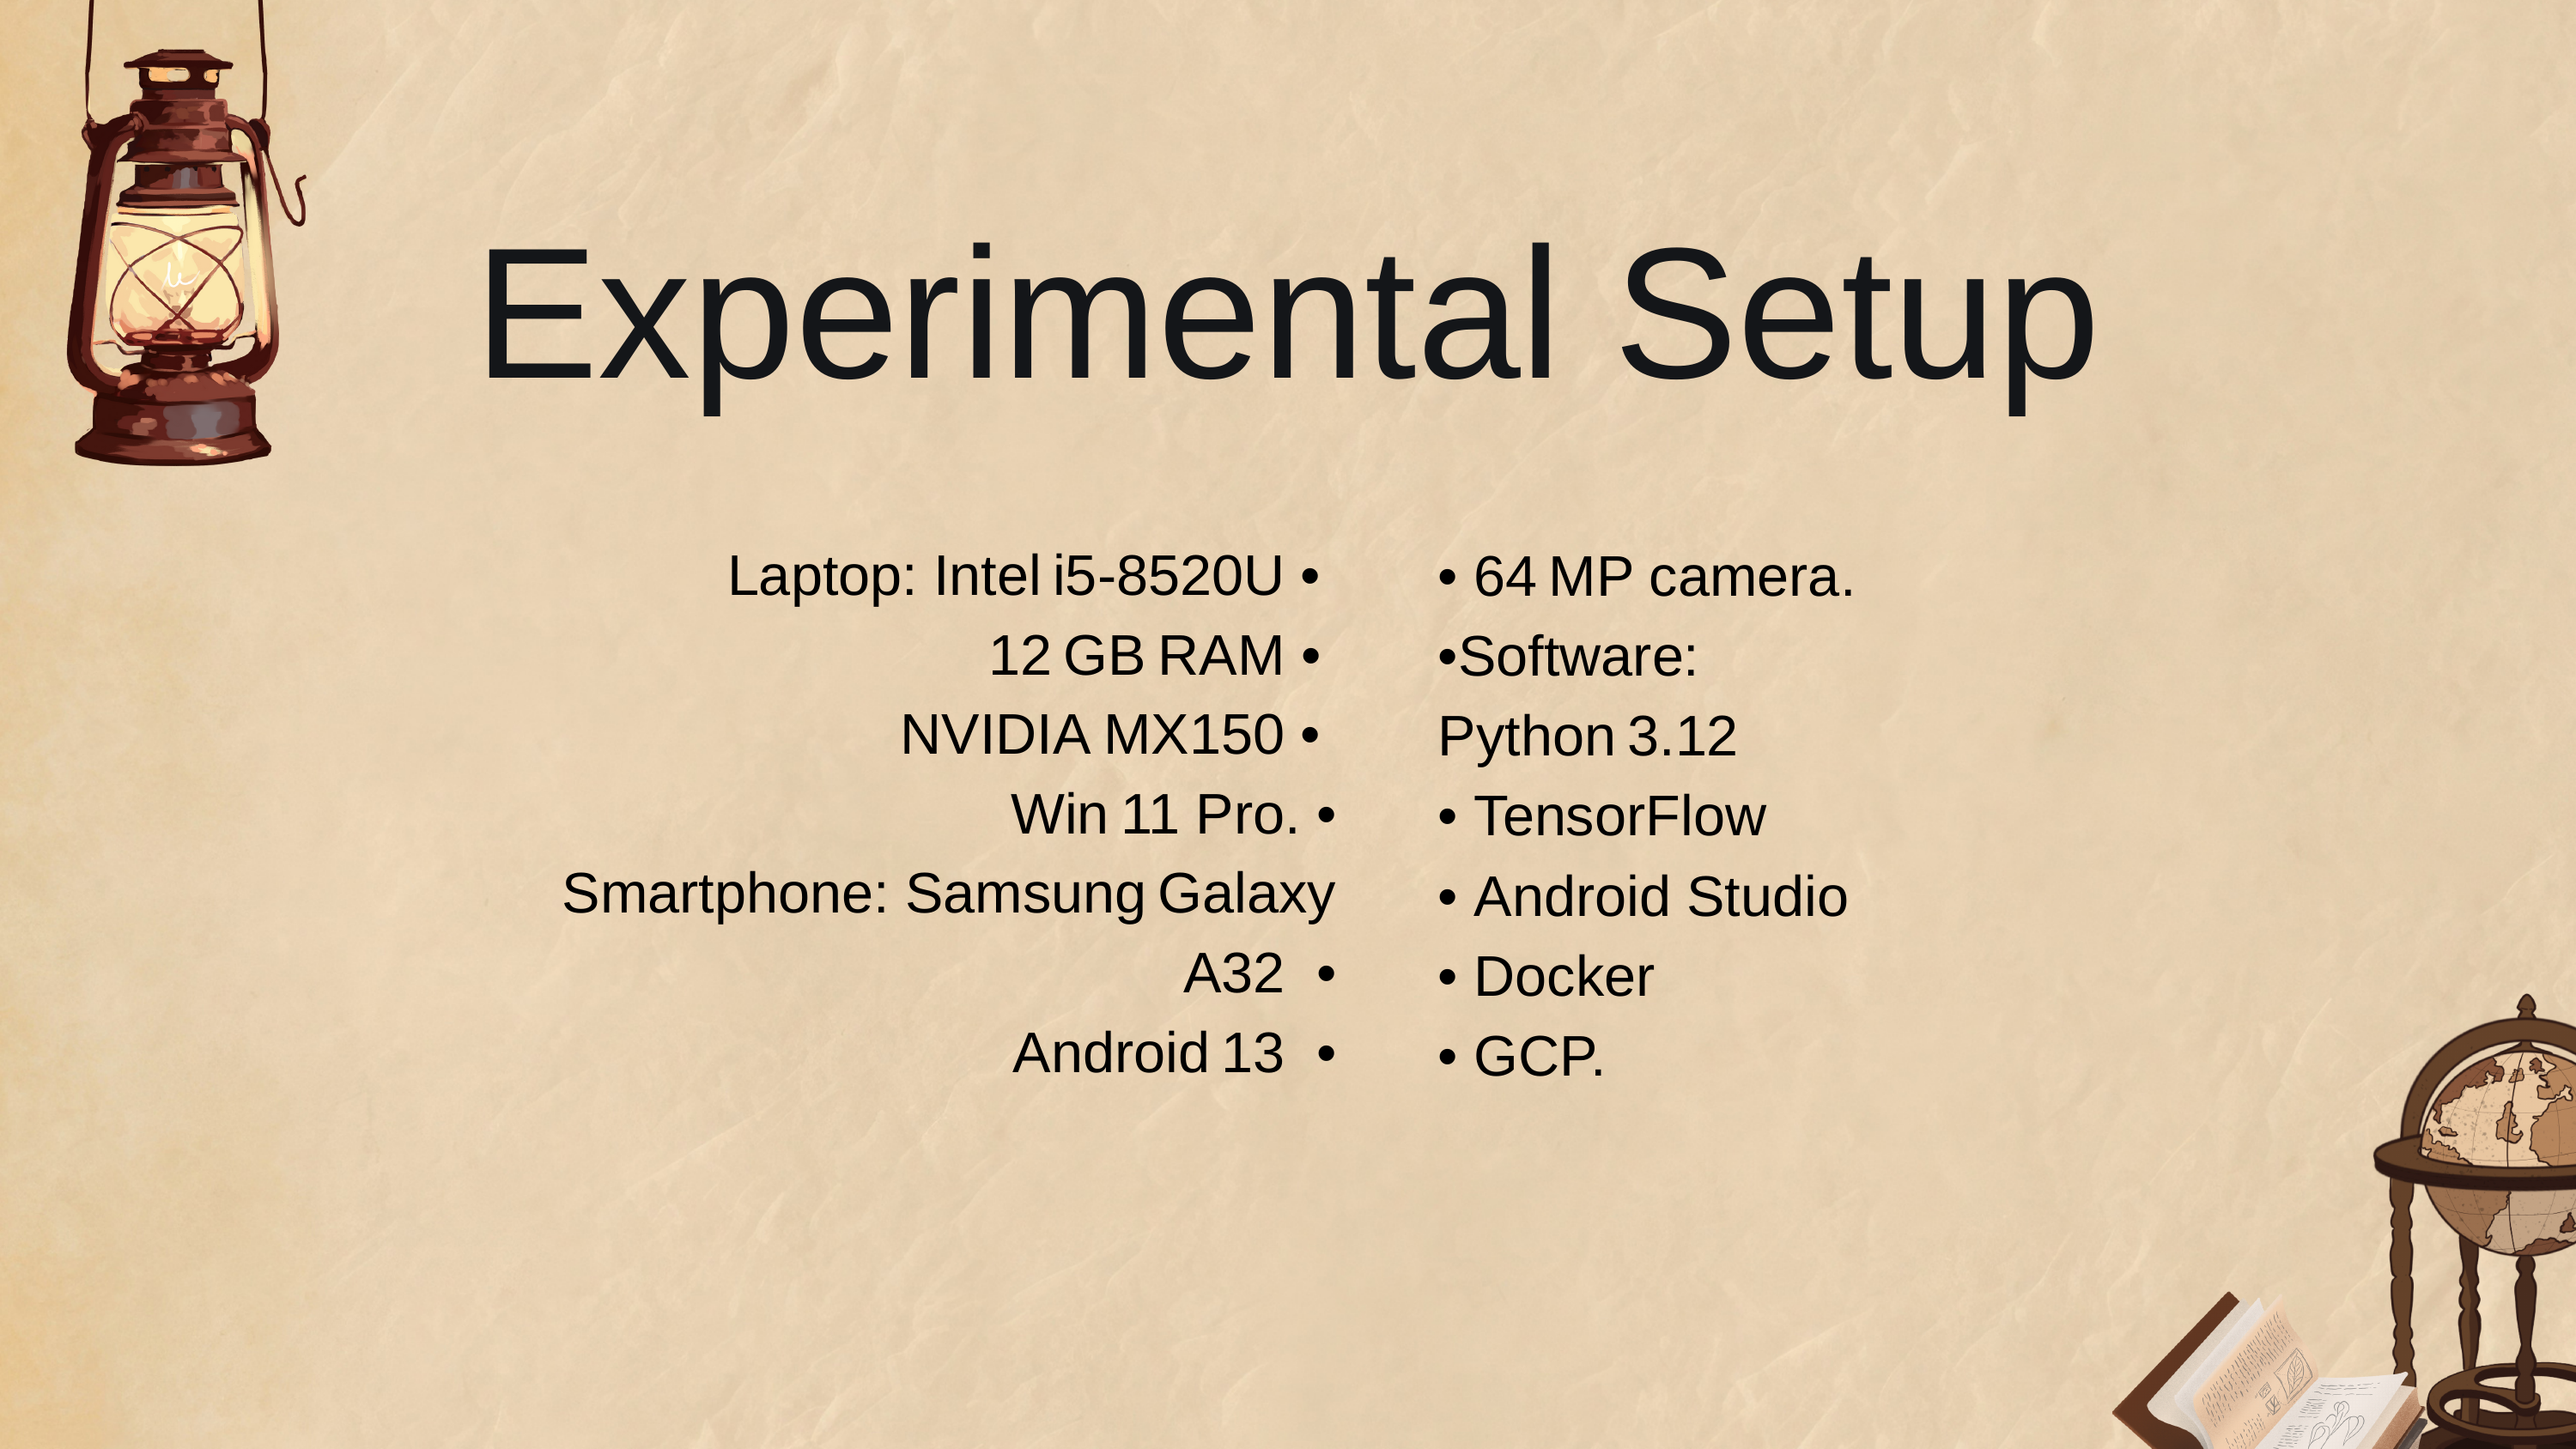

Experimental Setup
Laptop: Intel i5‑8520U •
 12 GB RAM •
 NVIDIA MX150 •
 Win 11 Pro. •
Smartphone: Samsung Galaxy A32  •
 Android 13  •

• 64 MP camera.
•Software: Python 3.12
• TensorFlow
• Android Studio
• Docker
• GCP.